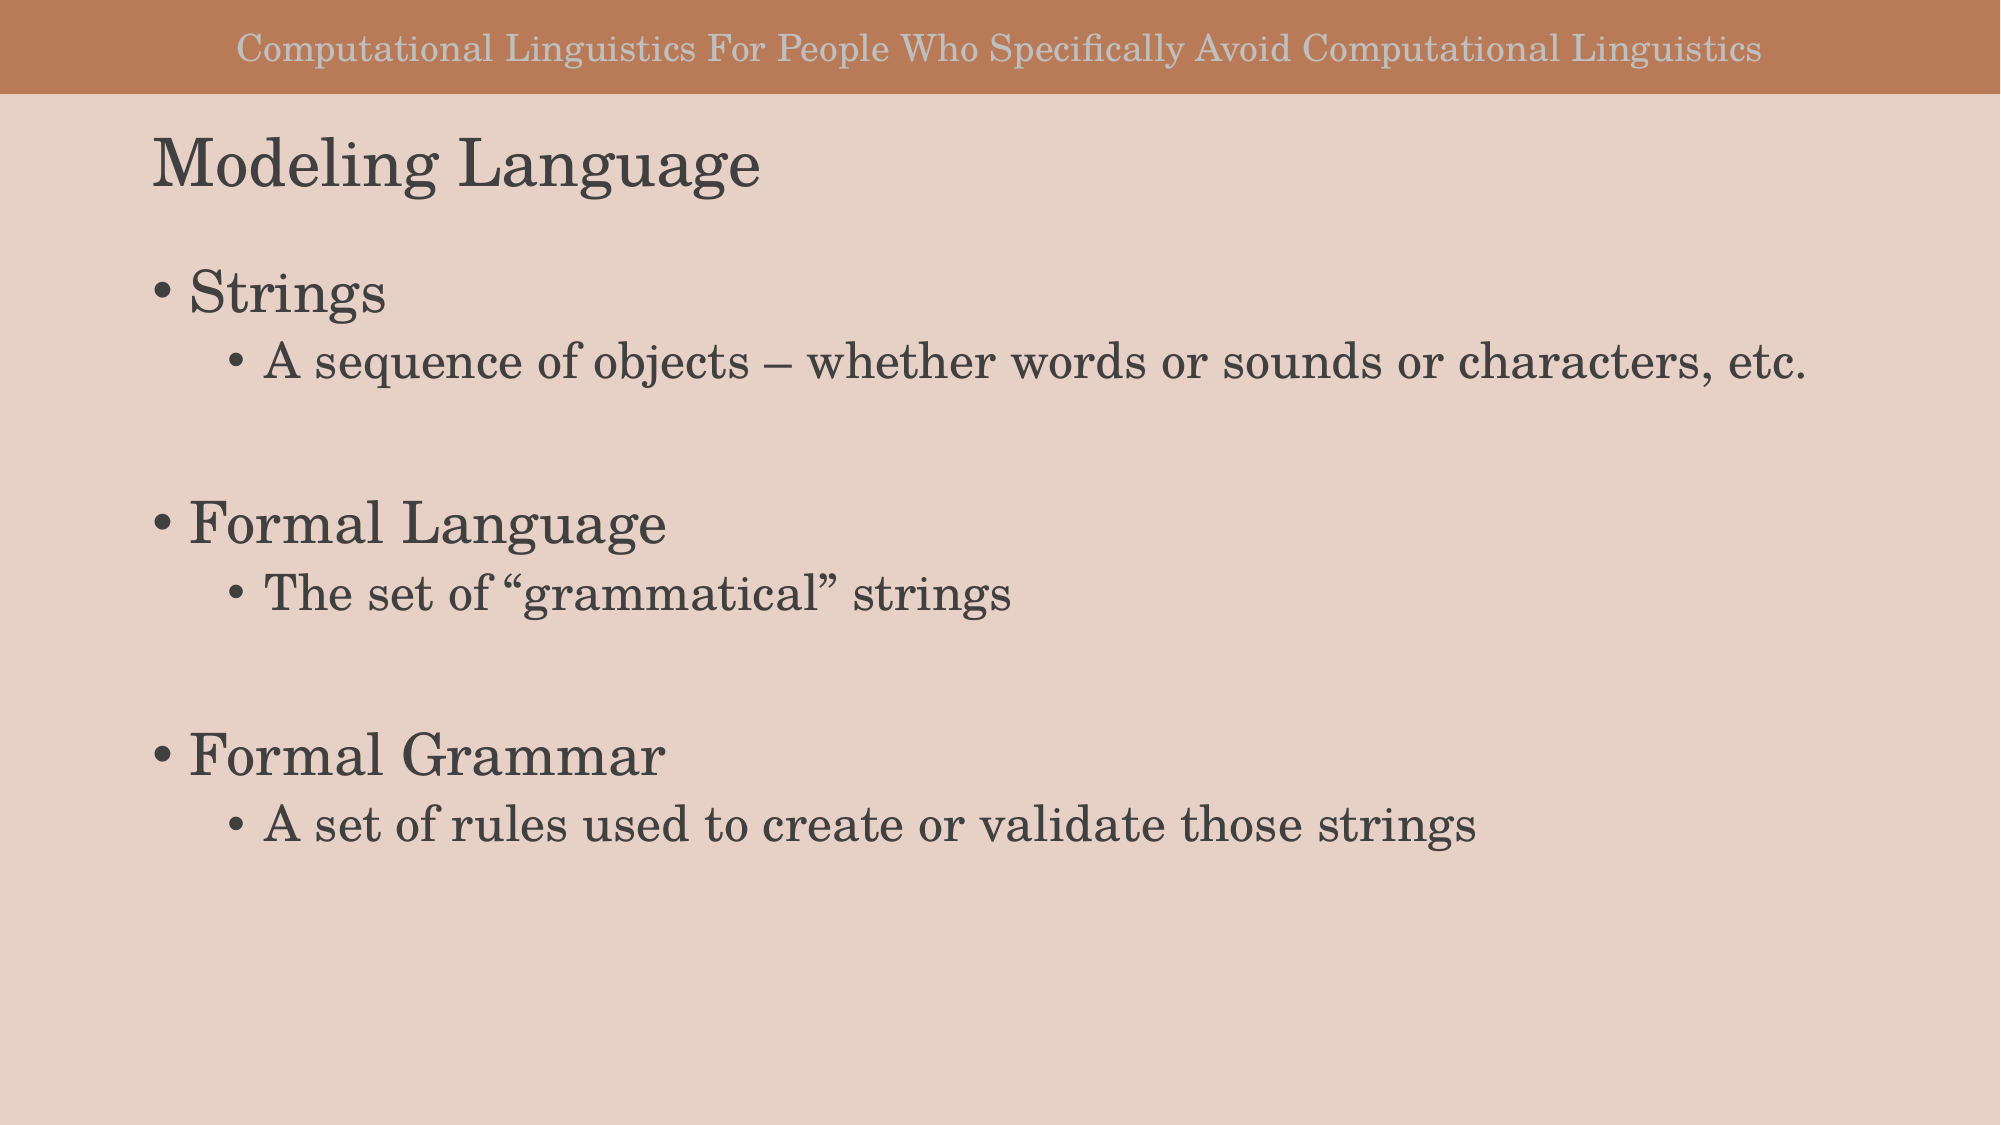

# Modeling Language
Strings
A sequence of objects – whether words or sounds or characters, etc.

Formal Language
The set of “grammatical” strings

Formal Grammar
A set of rules used to create or validate those strings